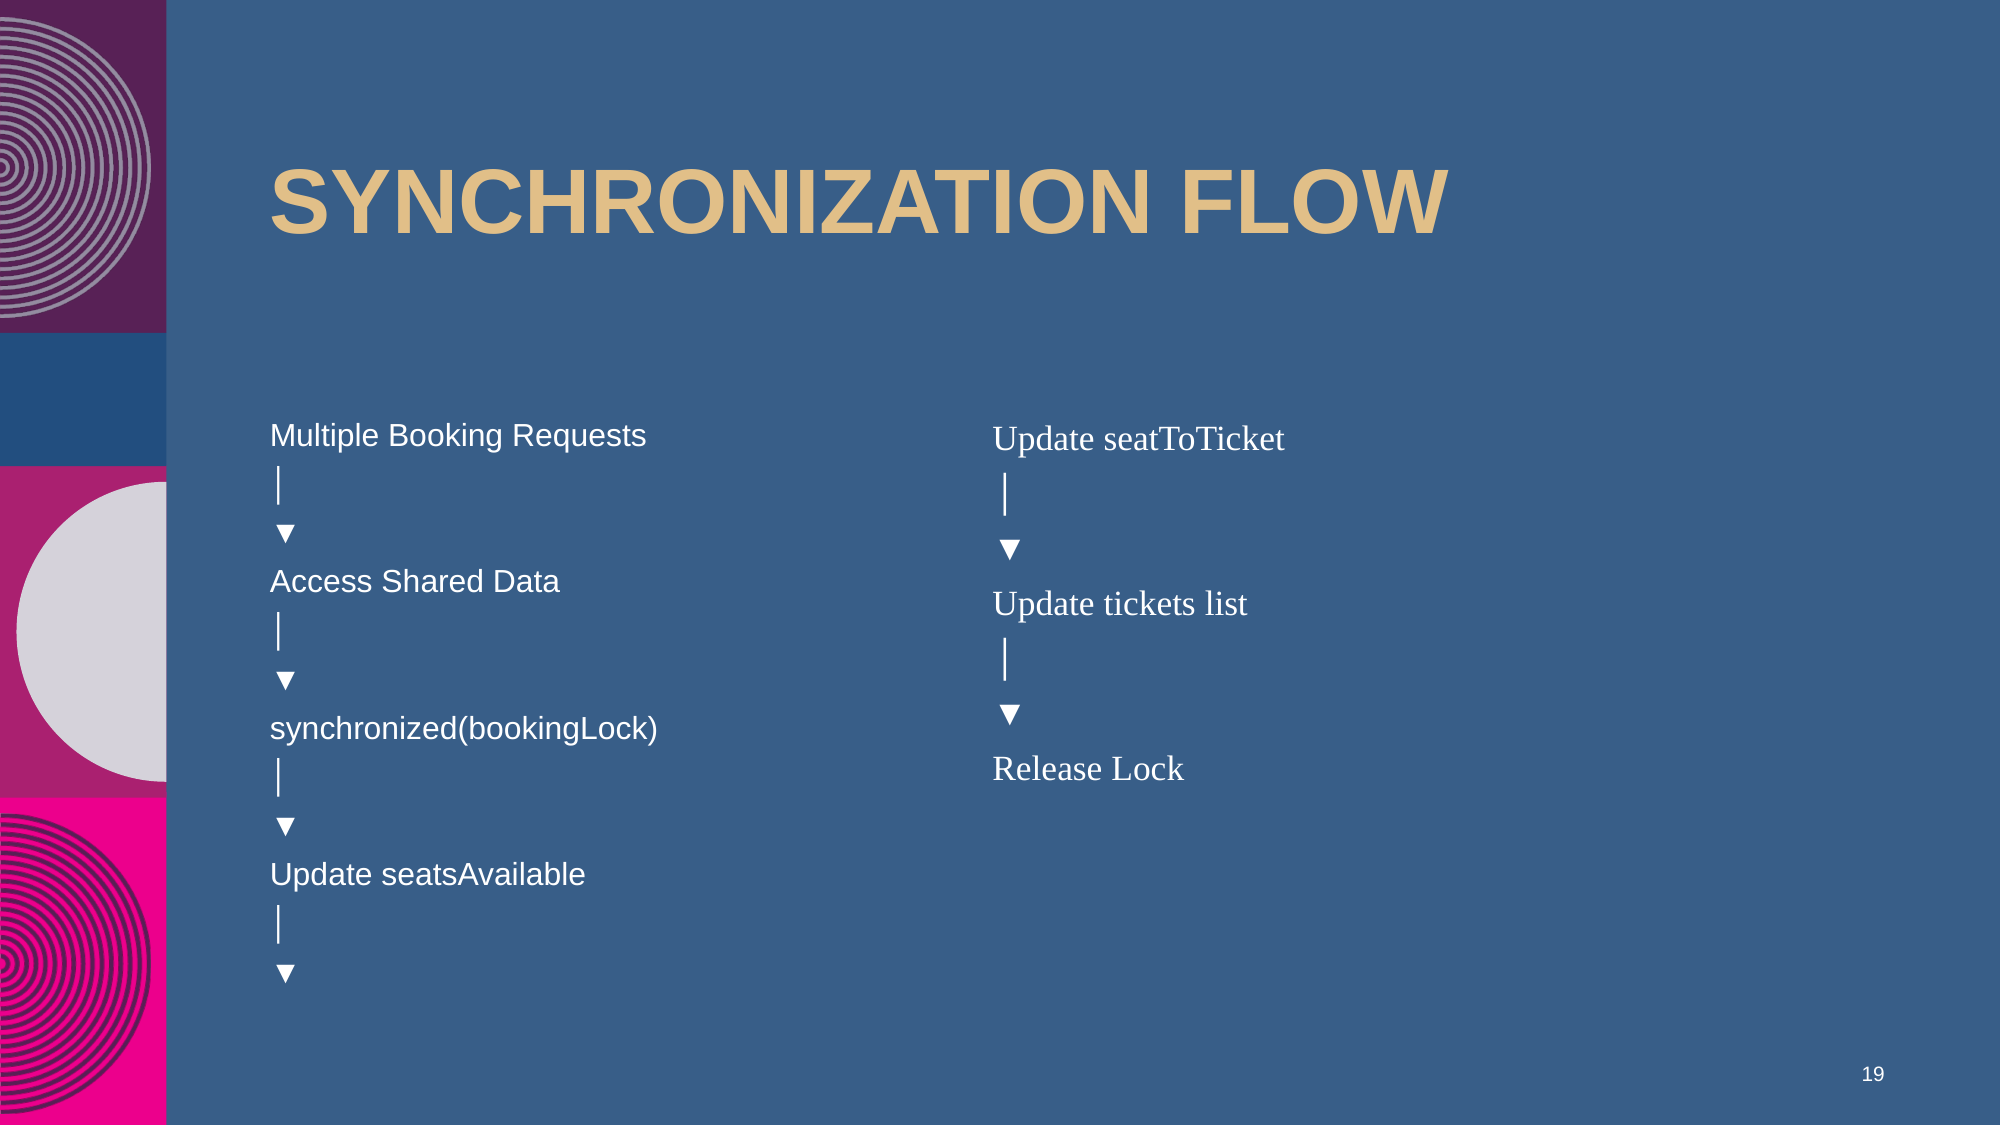

# Synchronization Flow
Multiple Booking Requests
│
▼
Access Shared Data
│
▼
synchronized(bookingLock)
│
▼
Update seatsAvailable
│
▼
Update seatToTicket
│
▼
Update tickets list
│
▼
Release Lock

19